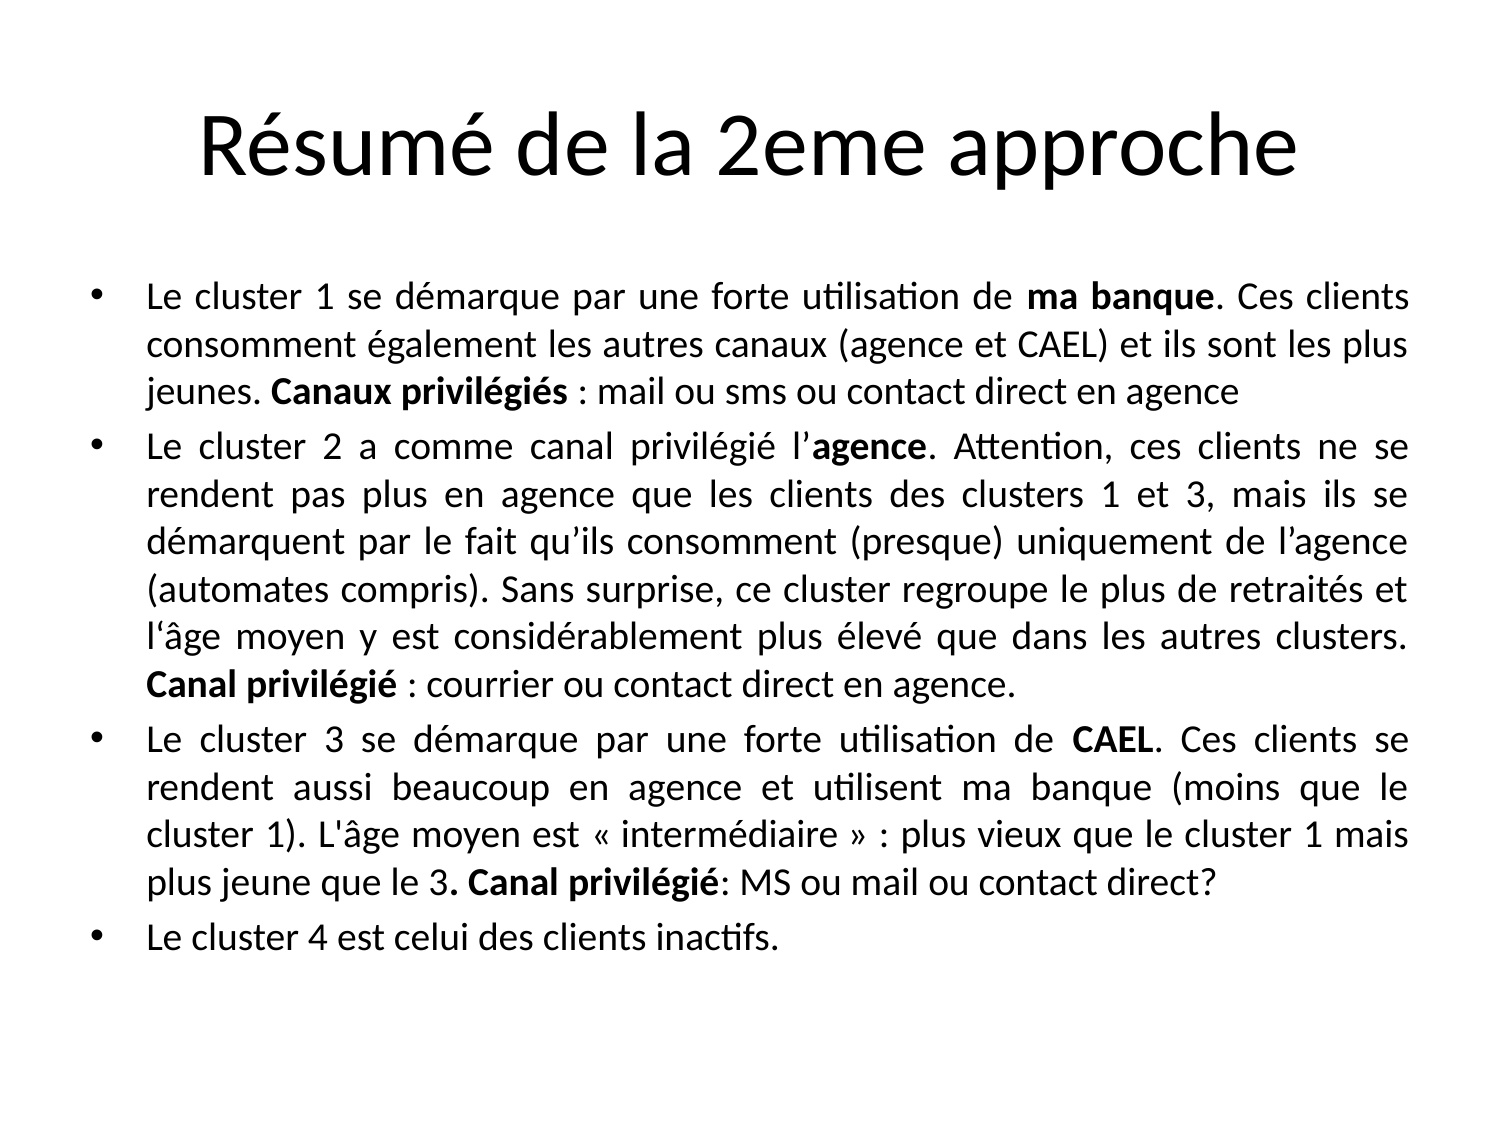

# Résumé de la 2eme approche
Le cluster 1 se démarque par une forte utilisation de ma banque. Ces clients consomment également les autres canaux (agence et CAEL) et ils sont les plus jeunes. Canaux privilégiés : mail ou sms ou contact direct en agence
Le cluster 2 a comme canal privilégié l’agence. Attention, ces clients ne se rendent pas plus en agence que les clients des clusters 1 et 3, mais ils se démarquent par le fait qu’ils consomment (presque) uniquement de l’agence (automates compris). Sans surprise, ce cluster regroupe le plus de retraités et l‘âge moyen y est considérablement plus élevé que dans les autres clusters. Canal privilégié : courrier ou contact direct en agence.
Le cluster 3 se démarque par une forte utilisation de CAEL. Ces clients se rendent aussi beaucoup en agence et utilisent ma banque (moins que le cluster 1). L'âge moyen est « intermédiaire » : plus vieux que le cluster 1 mais plus jeune que le 3. Canal privilégié: MS ou mail ou contact direct?
Le cluster 4 est celui des clients inactifs.